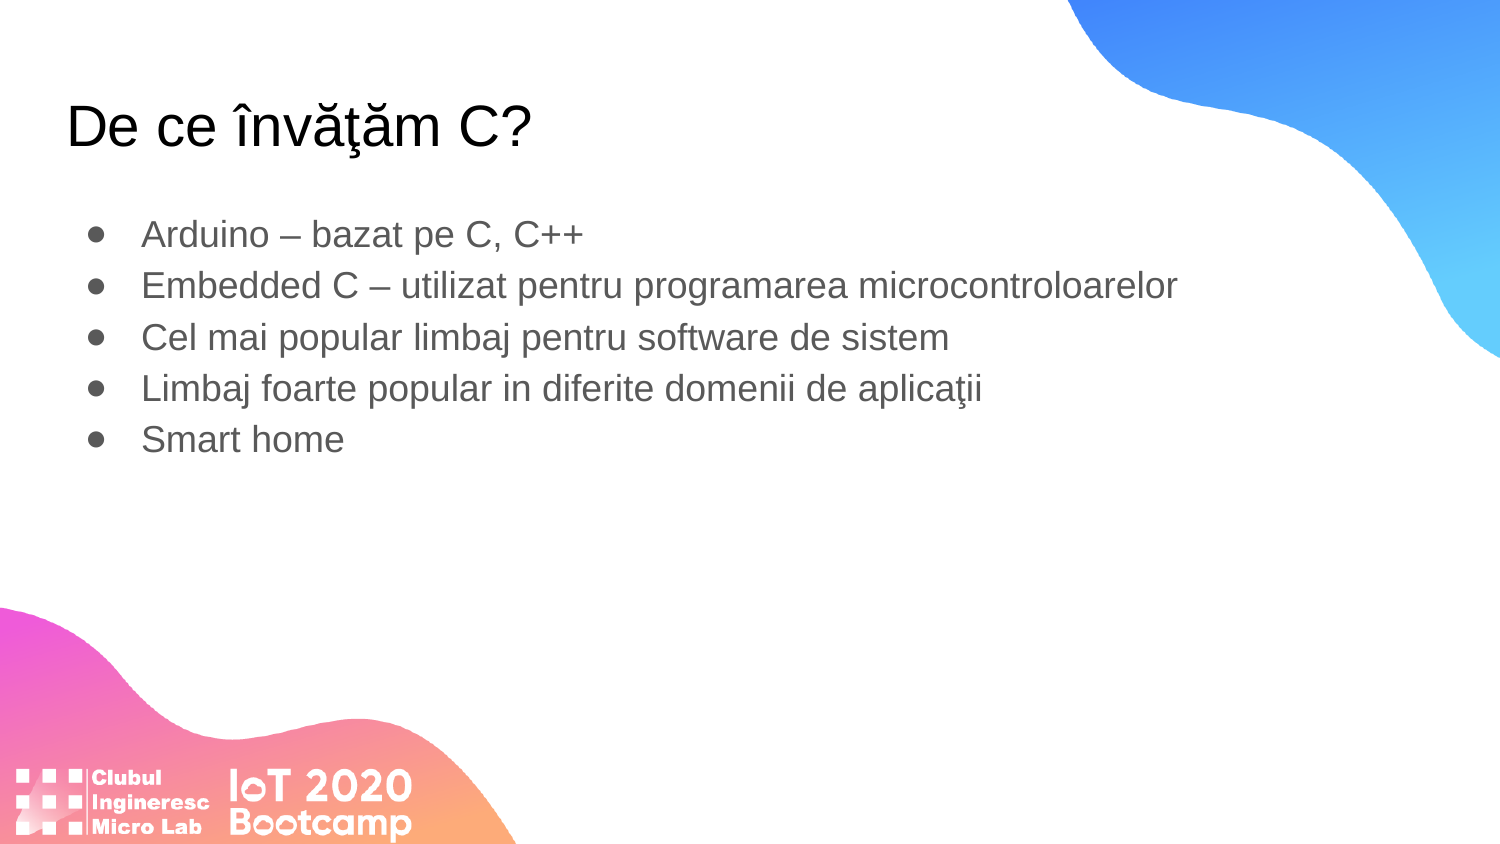

# De ce învăţăm C?
Arduino – bazat pe C, C++
Embedded C – utilizat pentru programarea microcontroloarelor
Cel mai popular limbaj pentru software de sistem
Limbaj foarte popular in diferite domenii de aplicaţii
Smart home